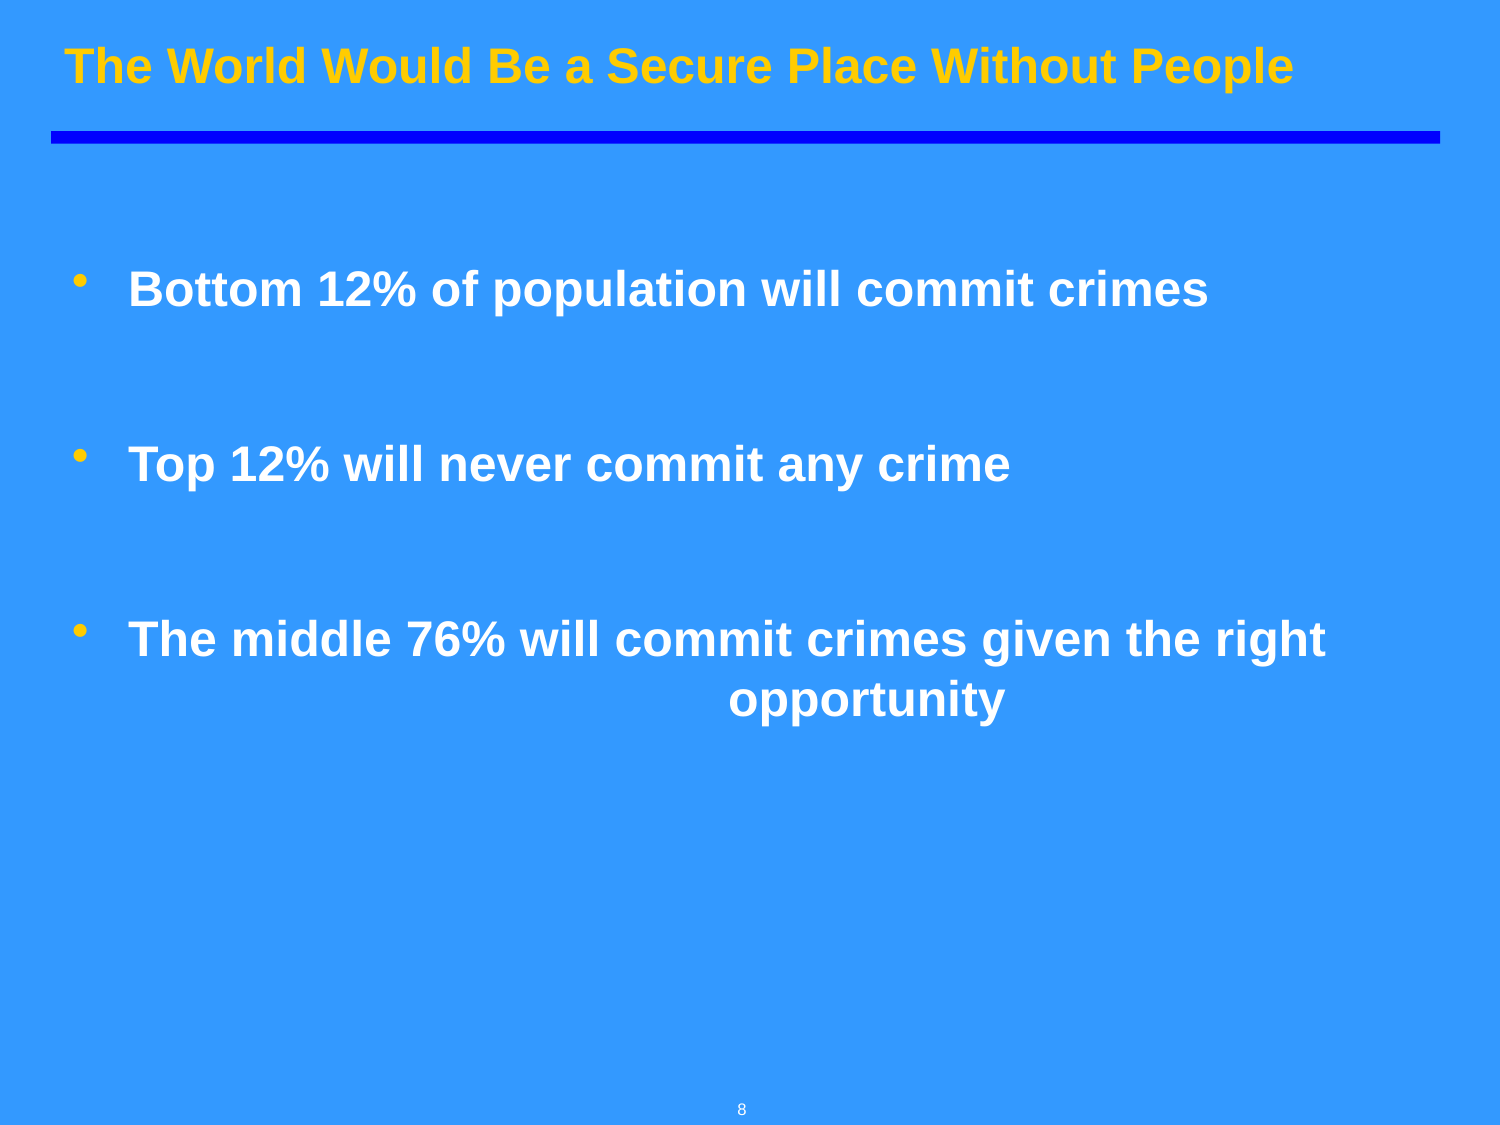

# The World Would Be a Secure Place Without People

Bottom 12% of population will commit crimes

Top 12% will never commit any crime

The middle 76% will commit crimes given the right 				opportunity
8